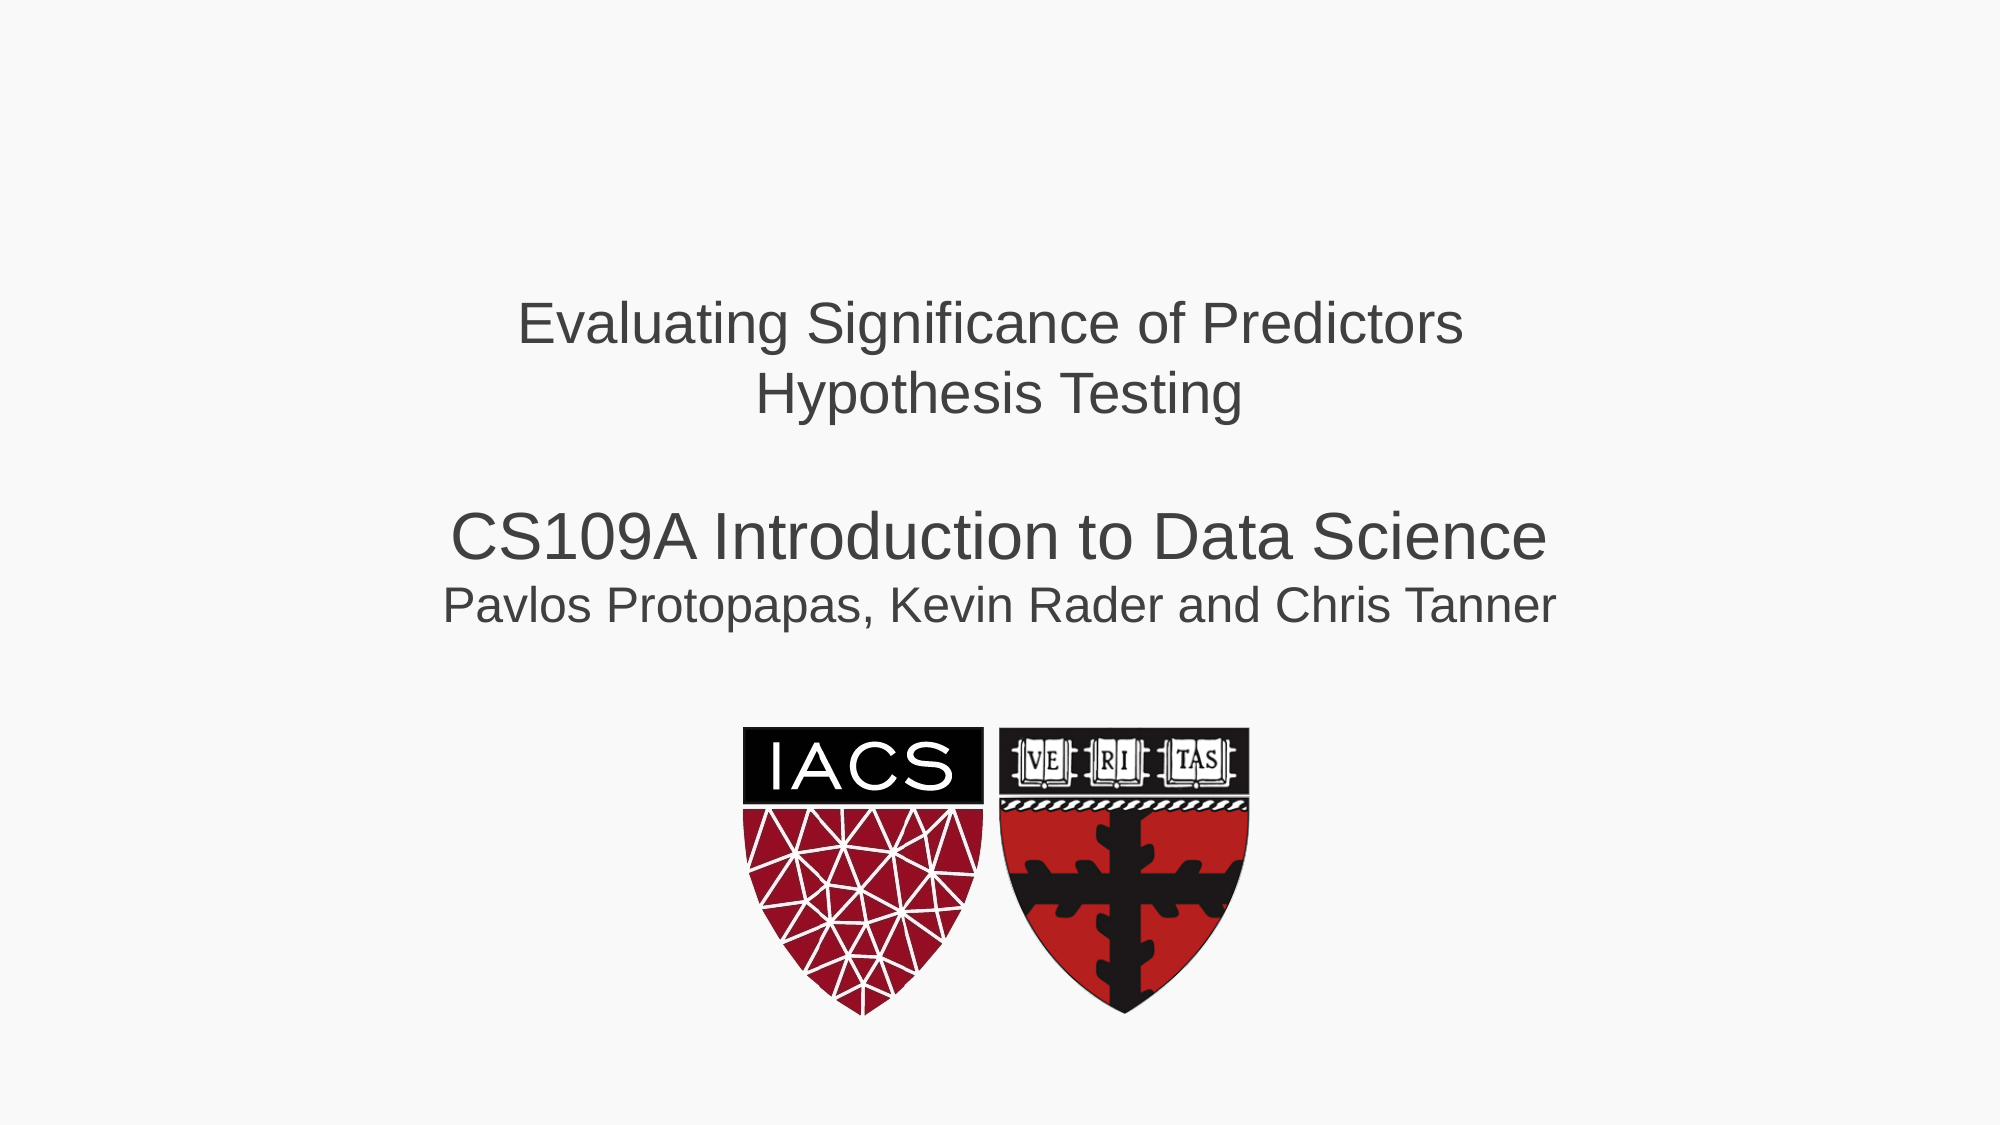

# Evaluating Significance of Predictors Hypothesis Testing